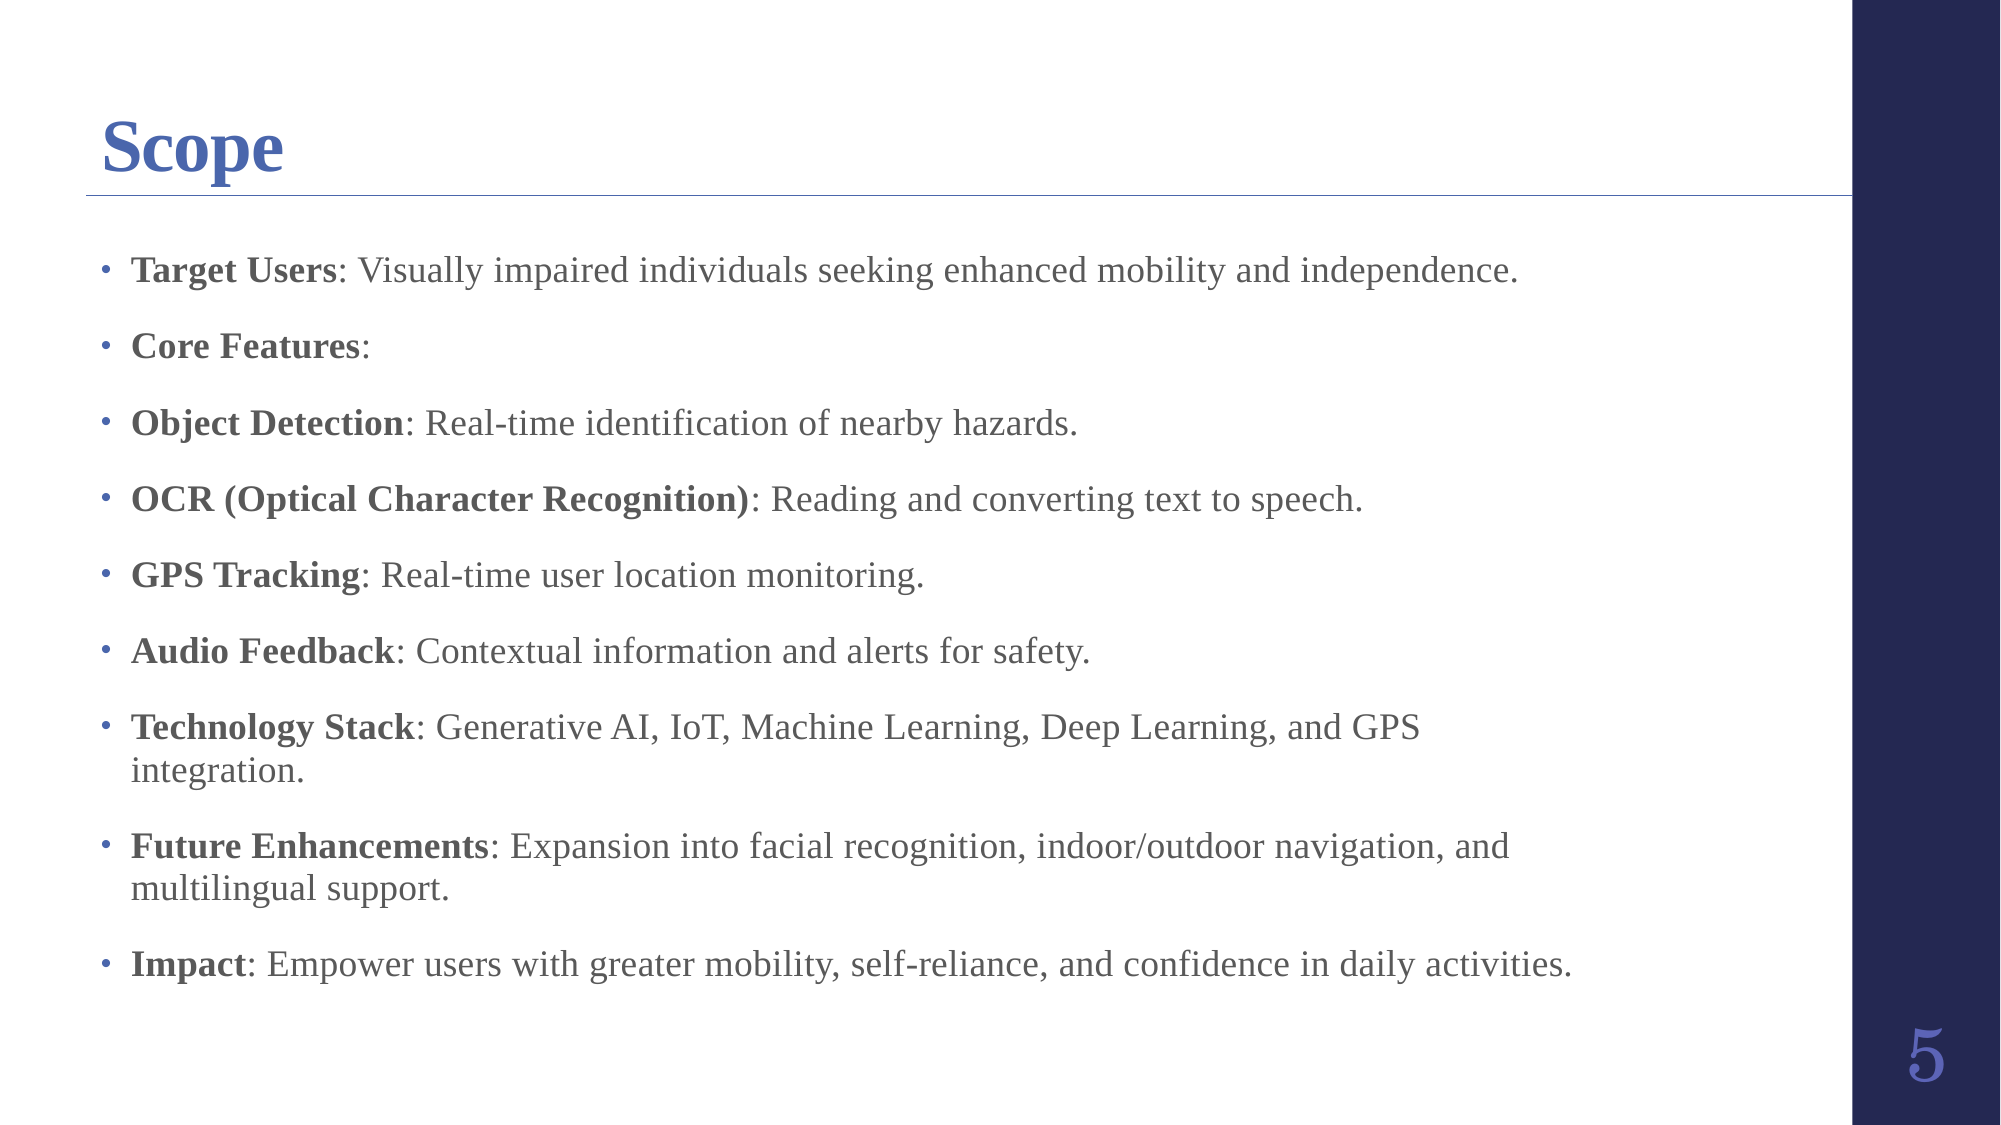

# Scope
Target Users: Visually impaired individuals seeking enhanced mobility and independence.
Core Features:
Object Detection: Real-time identification of nearby hazards.
OCR (Optical Character Recognition): Reading and converting text to speech.
GPS Tracking: Real-time user location monitoring.
Audio Feedback: Contextual information and alerts for safety.
Technology Stack: Generative AI, IoT, Machine Learning, Deep Learning, and GPS integration.
Future Enhancements: Expansion into facial recognition, indoor/outdoor navigation, and multilingual support.
Impact: Empower users with greater mobility, self-reliance, and confidence in daily activities.

5